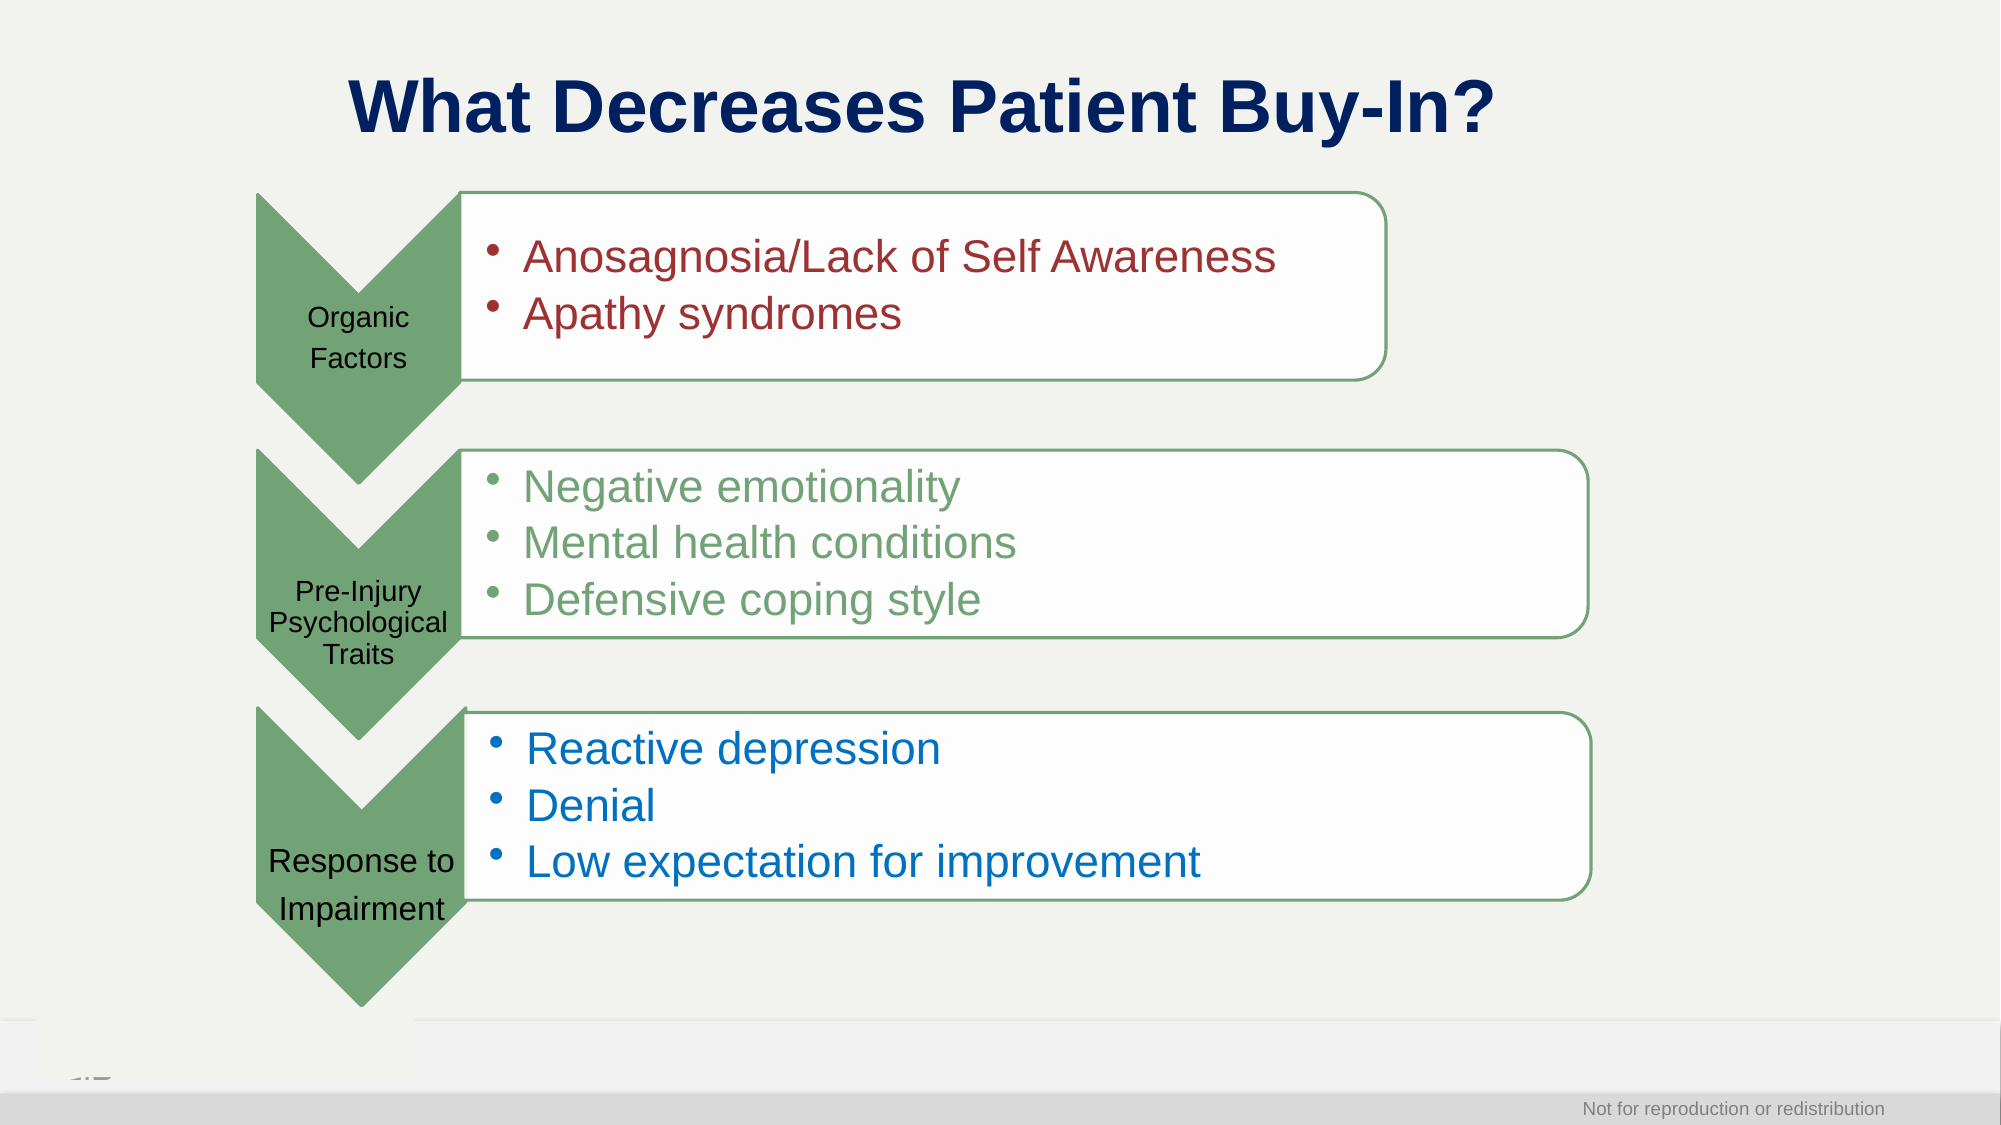

What Decreases Patient Buy-In?
Organic
Factors
Anosagnosia/Lack of Self Awareness
Apathy syndromes

Pre-Injury Psychological Traits
Negative emotionality
Mental health conditions
Defensive coping style

Response to
Impairment
Reactive depression
Denial
Low expectation for improvement